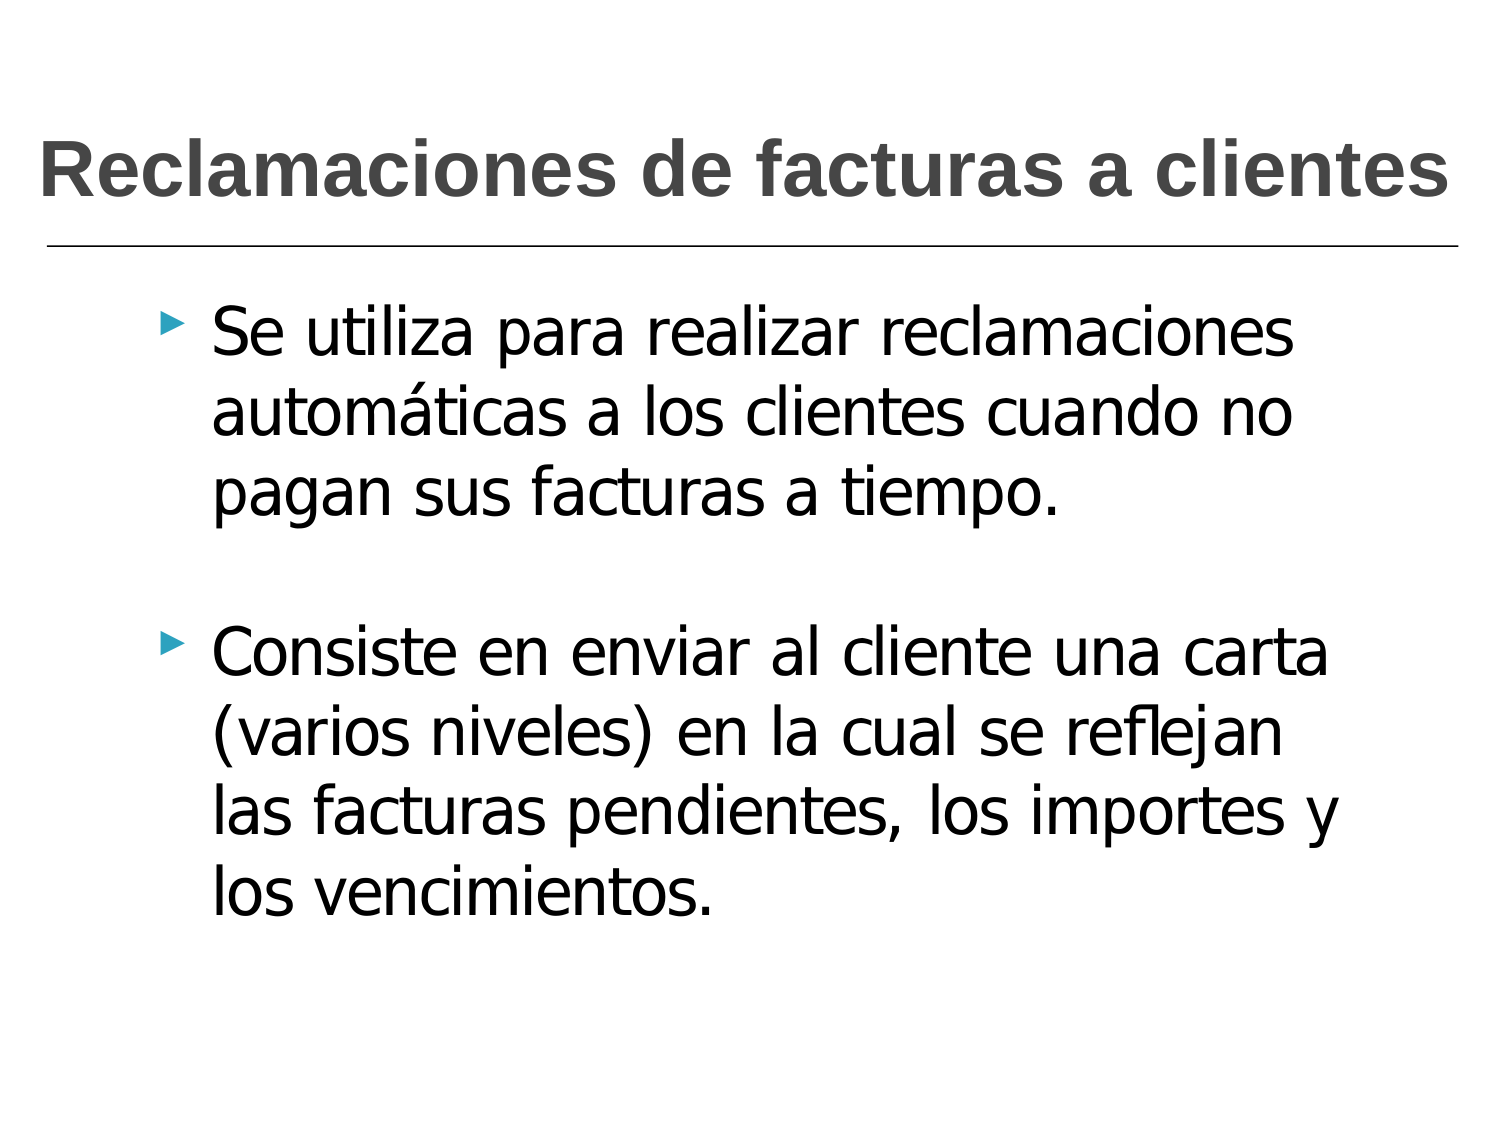

# Reclamaciones de facturas a clientes

Se utiliza para realizar reclamaciones automáticas a los clientes cuando no pagan sus facturas a tiempo.

Consiste en enviar al cliente una carta (varios niveles) en la cual se reflejan las facturas pendientes, los importes y los vencimientos.